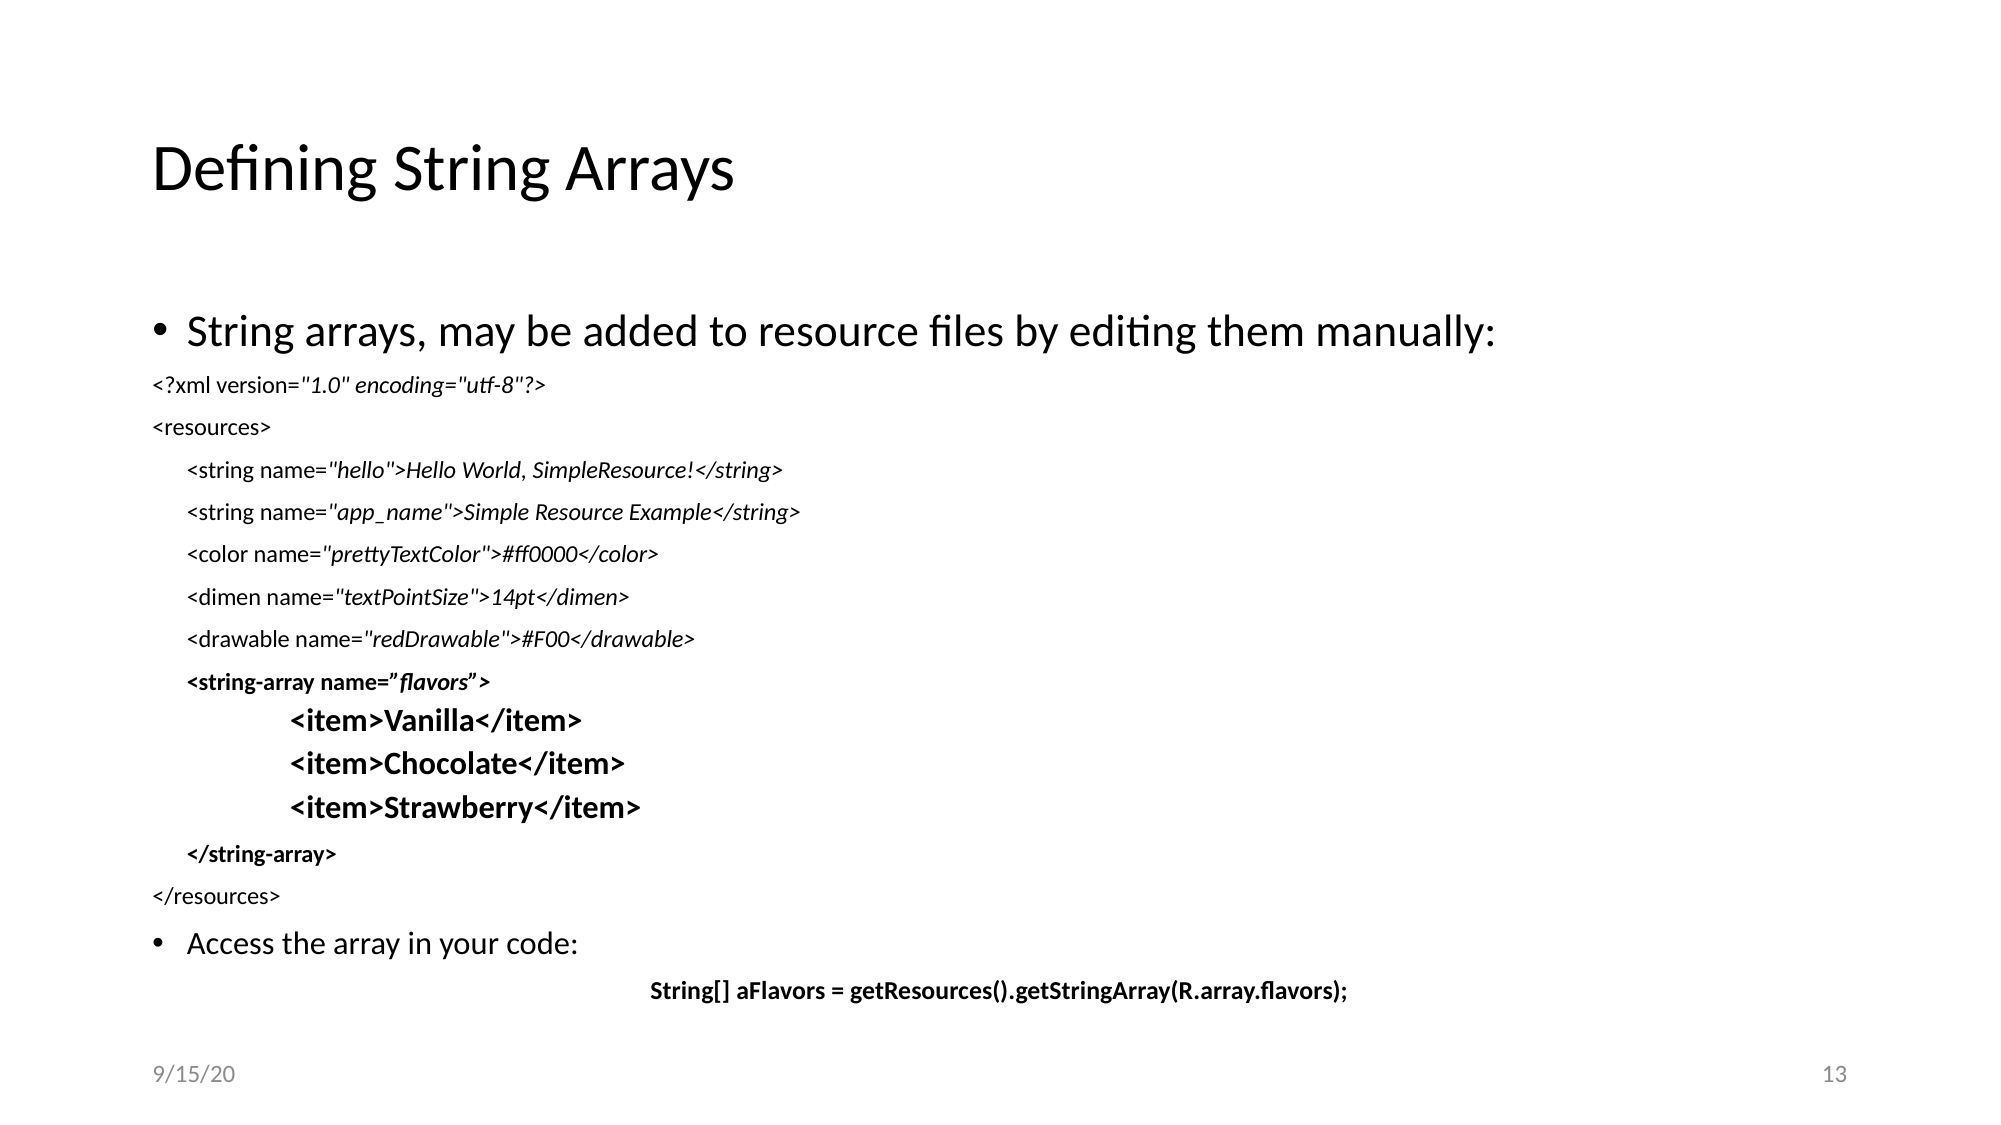

# Defining String Arrays
String arrays, may be added to resource files by editing them manually:
<?xml version="1.0" encoding="utf-8"?>
<resources>
    	<string name="hello">Hello World, SimpleResource!</string>
    	<string name="app_name">Simple Resource Example</string>
	<color name="prettyTextColor">#ff0000</color>
	<dimen name="textPointSize">14pt</dimen>
	<drawable name="redDrawable">#F00</drawable>
	<string-array name=”flavors”>
<item>Vanilla</item>
<item>Chocolate</item>
<item>Strawberry</item>
	</string-array>
</resources>
Access the array in your code:
String[] aFlavors = getResources().getStringArray(R.array.flavors);
9/15/20
13